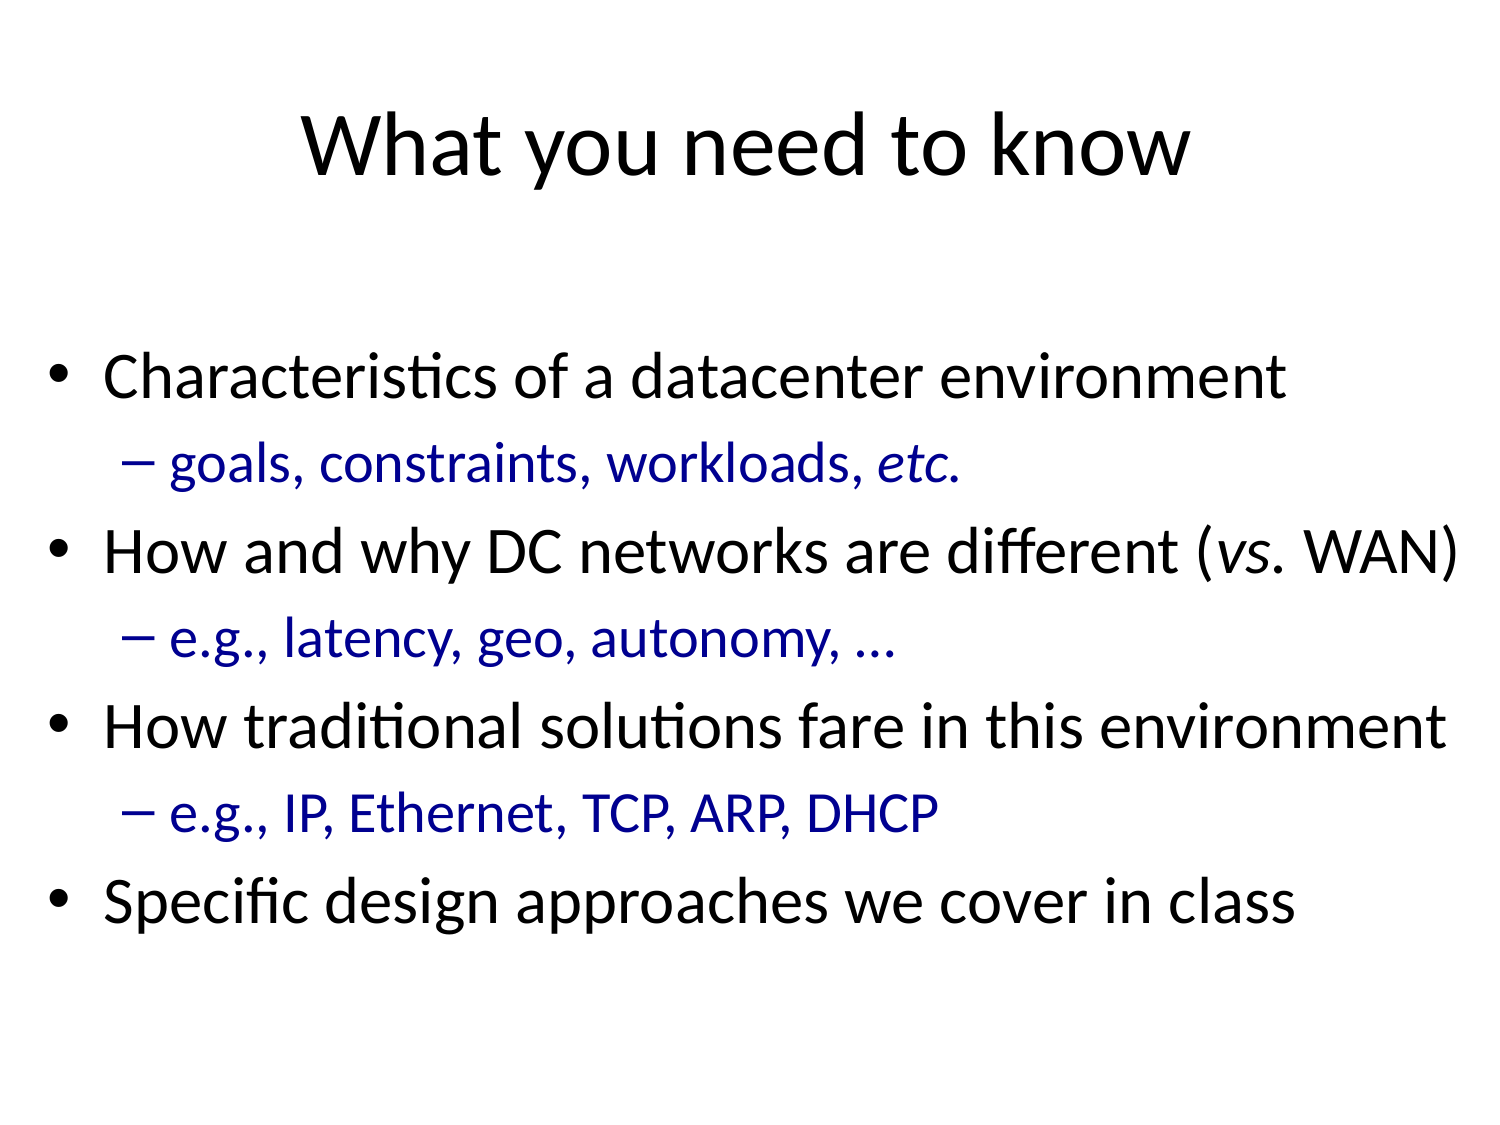

# What you need to know
Characteristics of a datacenter environment
goals, constraints, workloads, etc.
How and why DC networks are different (vs. WAN)
e.g., latency, geo, autonomy, …
How traditional solutions fare in this environment
e.g., IP, Ethernet, TCP, ARP, DHCP
Specific design approaches we cover in class